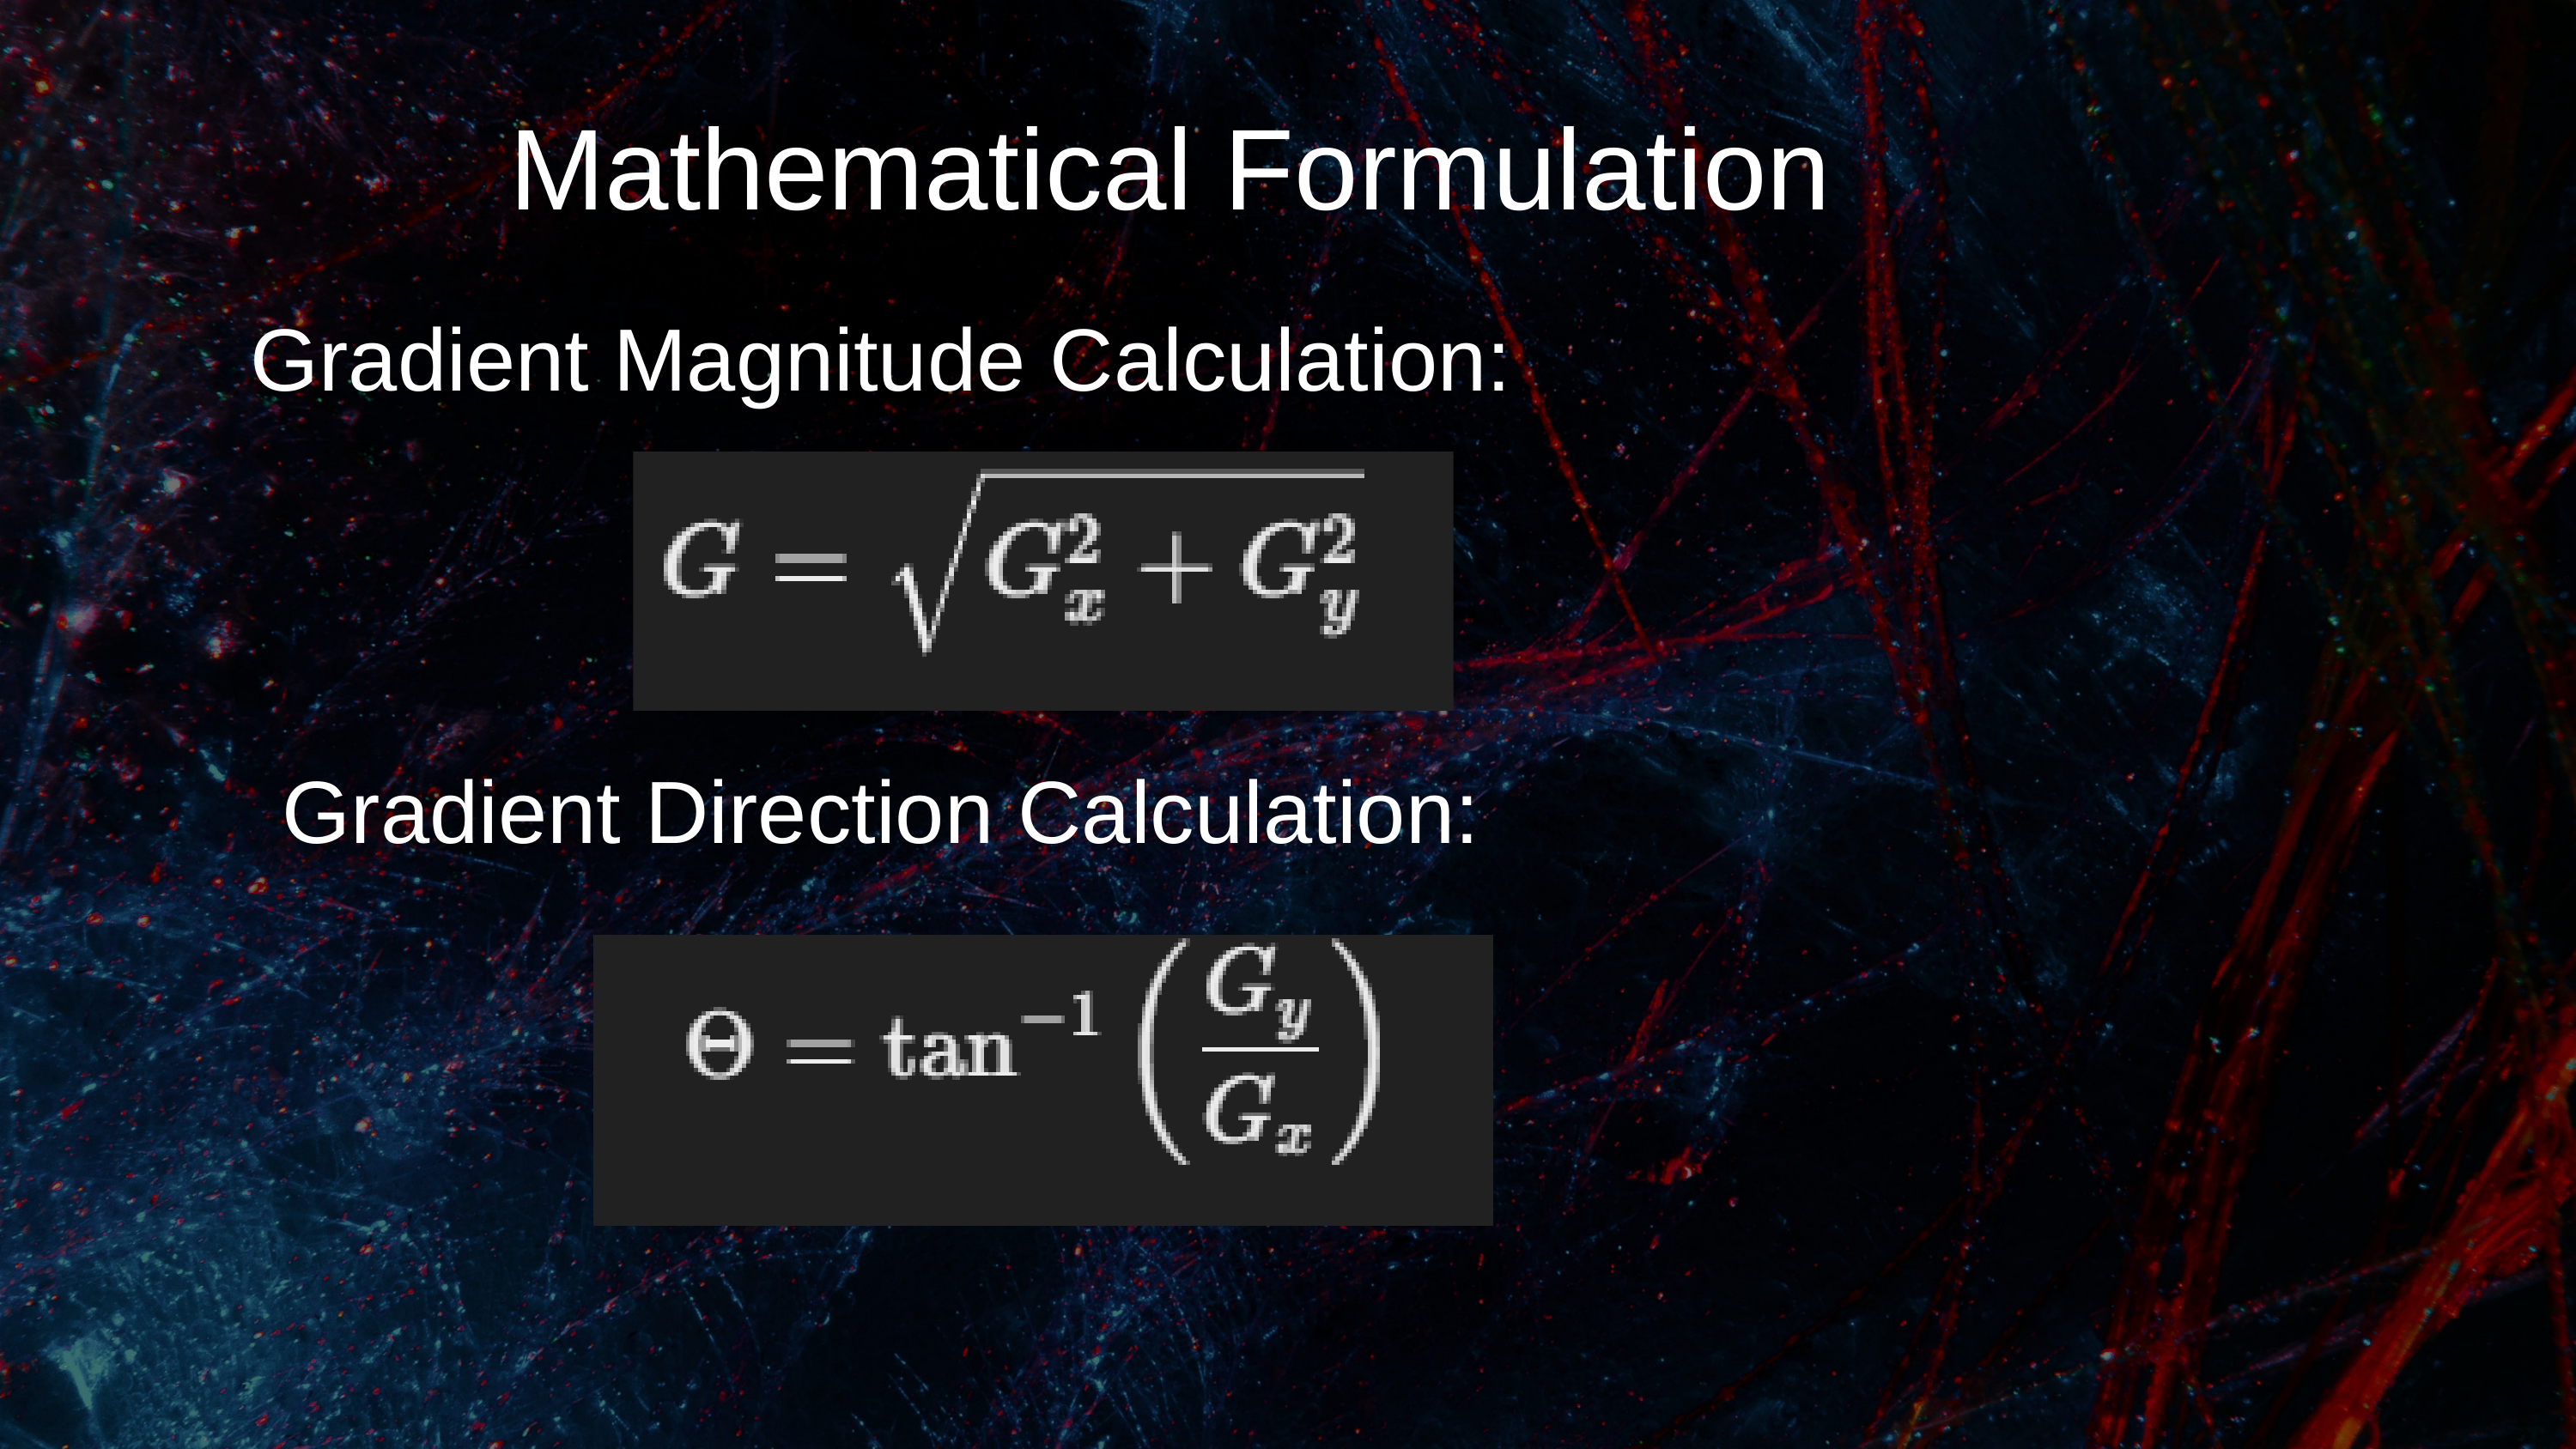

Mathematical Formulation
Gradient Magnitude Calculation:

Gradient Direction Calculation: